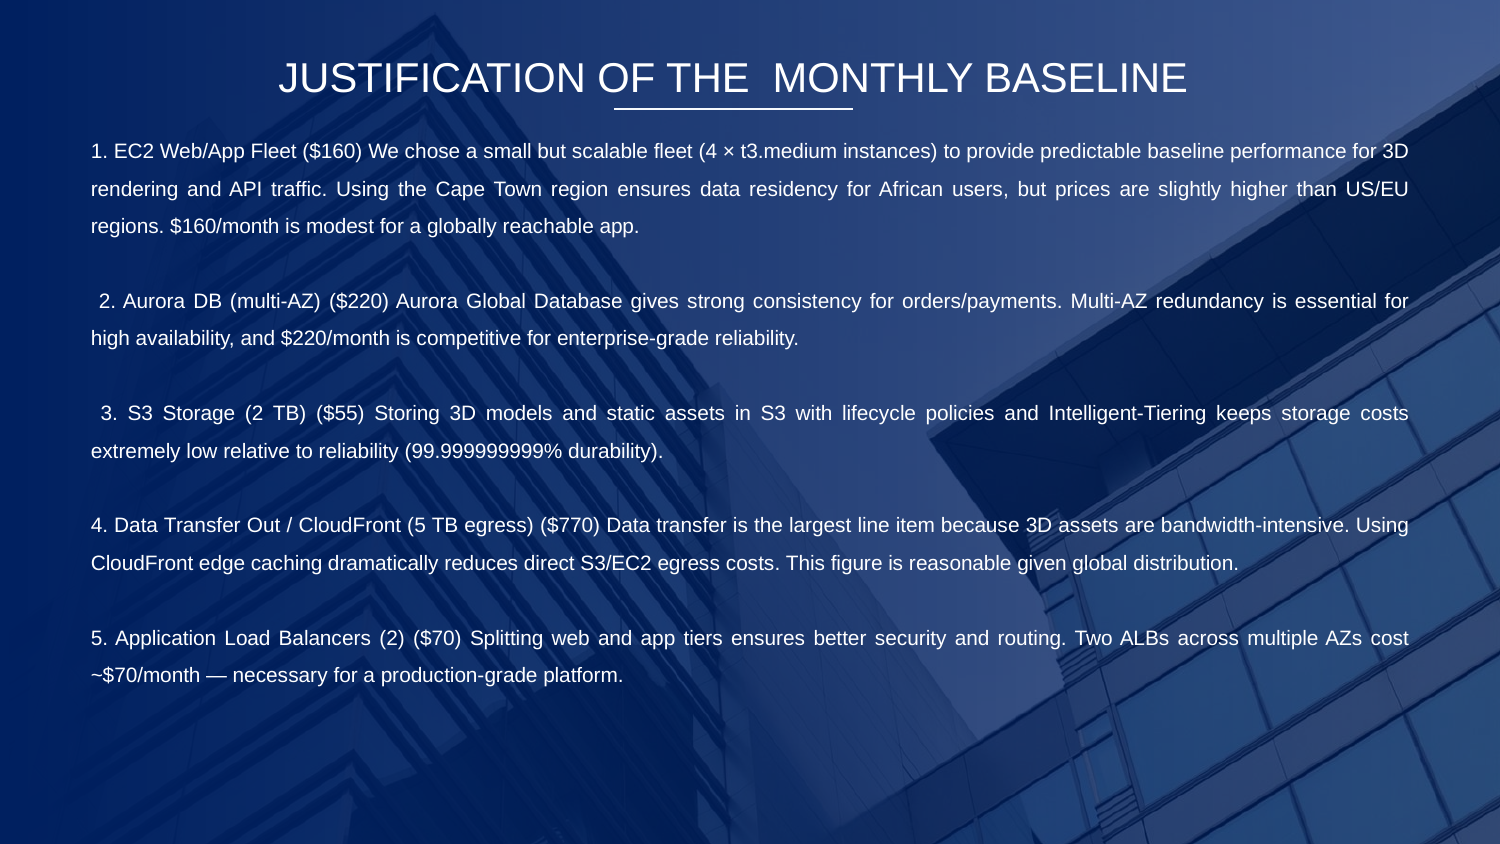

JUSTIFICATION OF THE  MONTHLY BASELINE
1. EC2 Web/App Fleet ($160) We chose a small but scalable fleet (4 × t3.medium instances) to provide predictable baseline performance for 3D rendering and API traffic. Using the Cape Town region ensures data residency for African users, but prices are slightly higher than US/EU regions. $160/month is modest for a globally reachable app.

 2. Aurora DB (multi-AZ) ($220) Aurora Global Database gives strong consistency for orders/payments. Multi-AZ redundancy is essential for high availability, and $220/month is competitive for enterprise-grade reliability.

 3. S3 Storage (2 TB) ($55) Storing 3D models and static assets in S3 with lifecycle policies and Intelligent-Tiering keeps storage costs extremely low relative to reliability (99.999999999% durability).

4. Data Transfer Out / CloudFront (5 TB egress) ($770) Data transfer is the largest line item because 3D assets are bandwidth-intensive. Using CloudFront edge caching dramatically reduces direct S3/EC2 egress costs. This figure is reasonable given global distribution.

5. Application Load Balancers (2) ($70) Splitting web and app tiers ensures better security and routing. Two ALBs across multiple AZs cost ~$70/month — necessary for a production-grade platform.